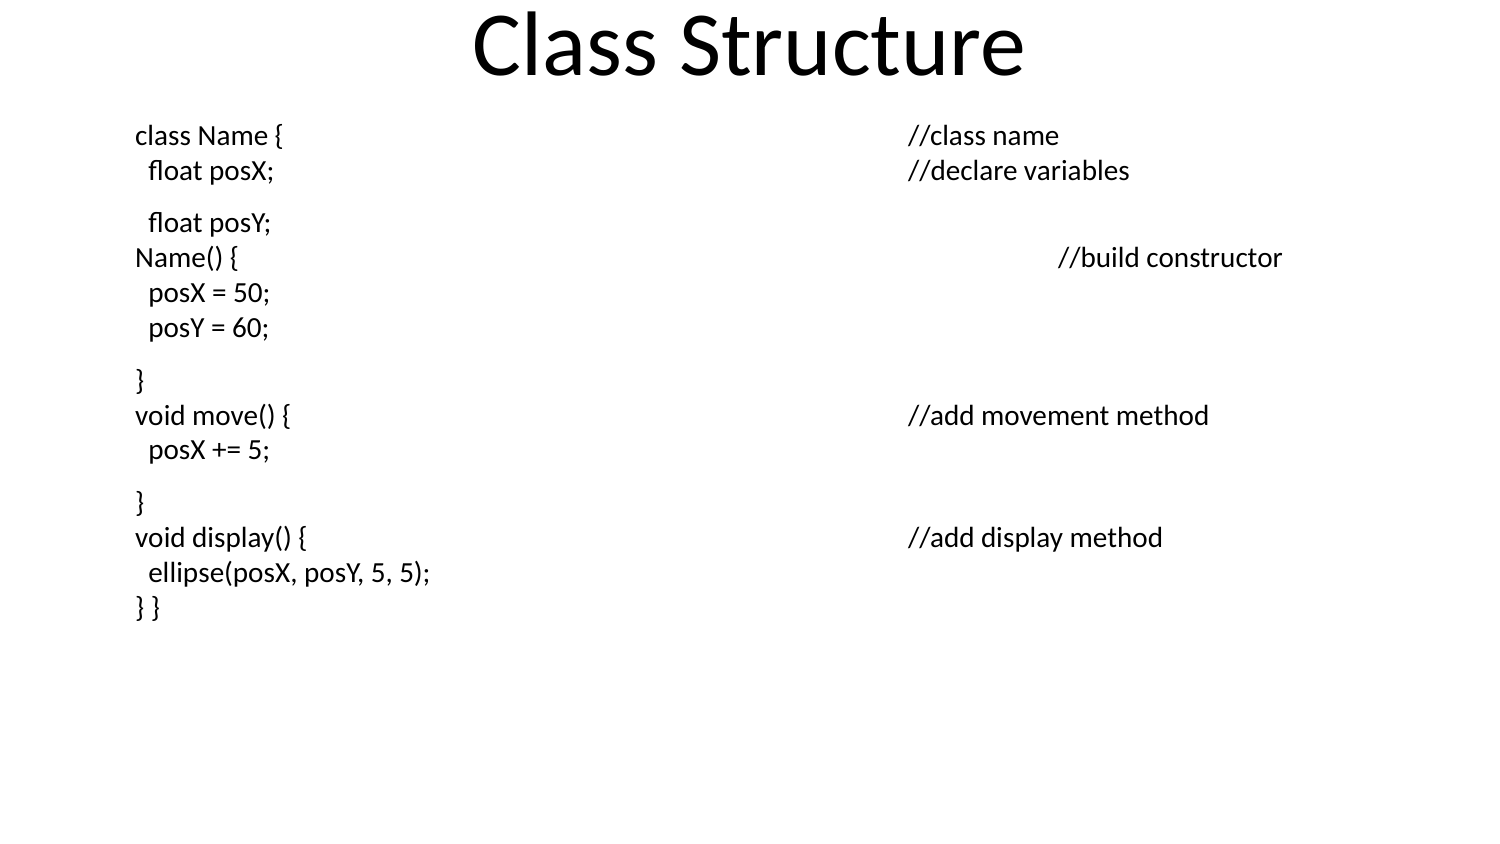

Class Structure
class Name {					//class name
  float posX;					//declare variables
  float posY;
Name() {						//build constructor
  posX = 50;
  posY = 60;
}
void move() {					//add movement method
  posX += 5;
}
void display() {				  	//add display method
  ellipse(posX, posY, 5, 5);
} }